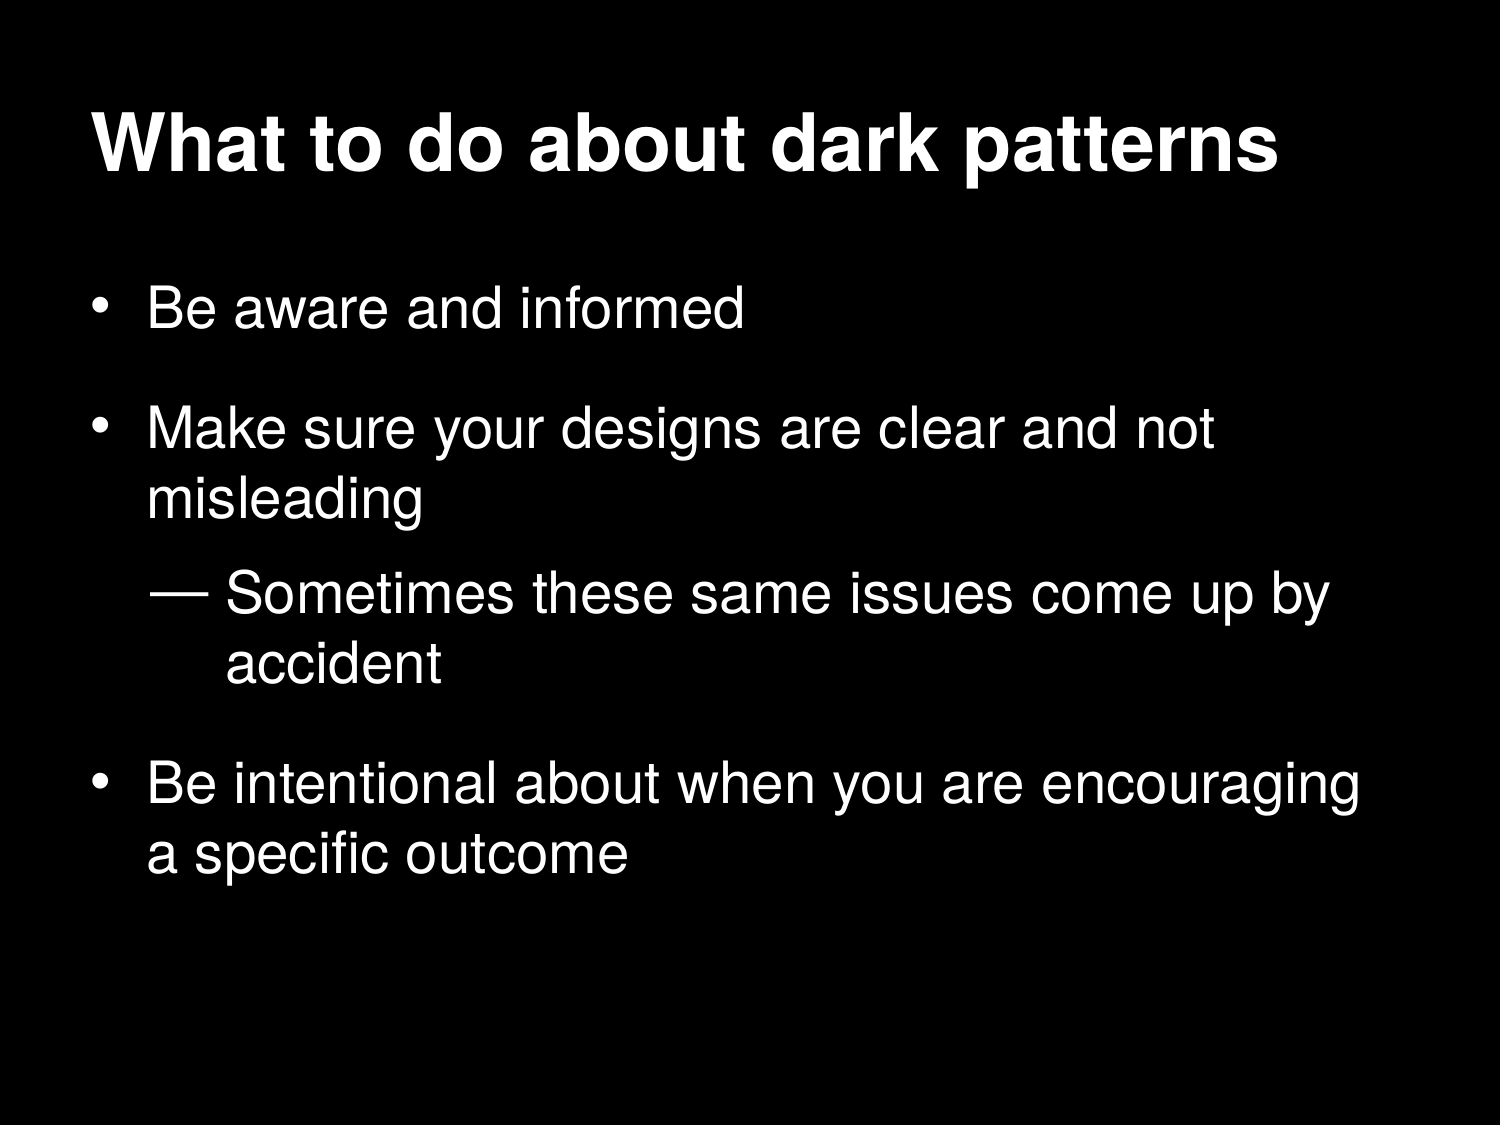

# What to do about dark patterns
Be aware and informed
Make sure your designs are clear and not misleading
Sometimes these same issues come up by accident
Be intentional about when you are encouraging a specific outcome